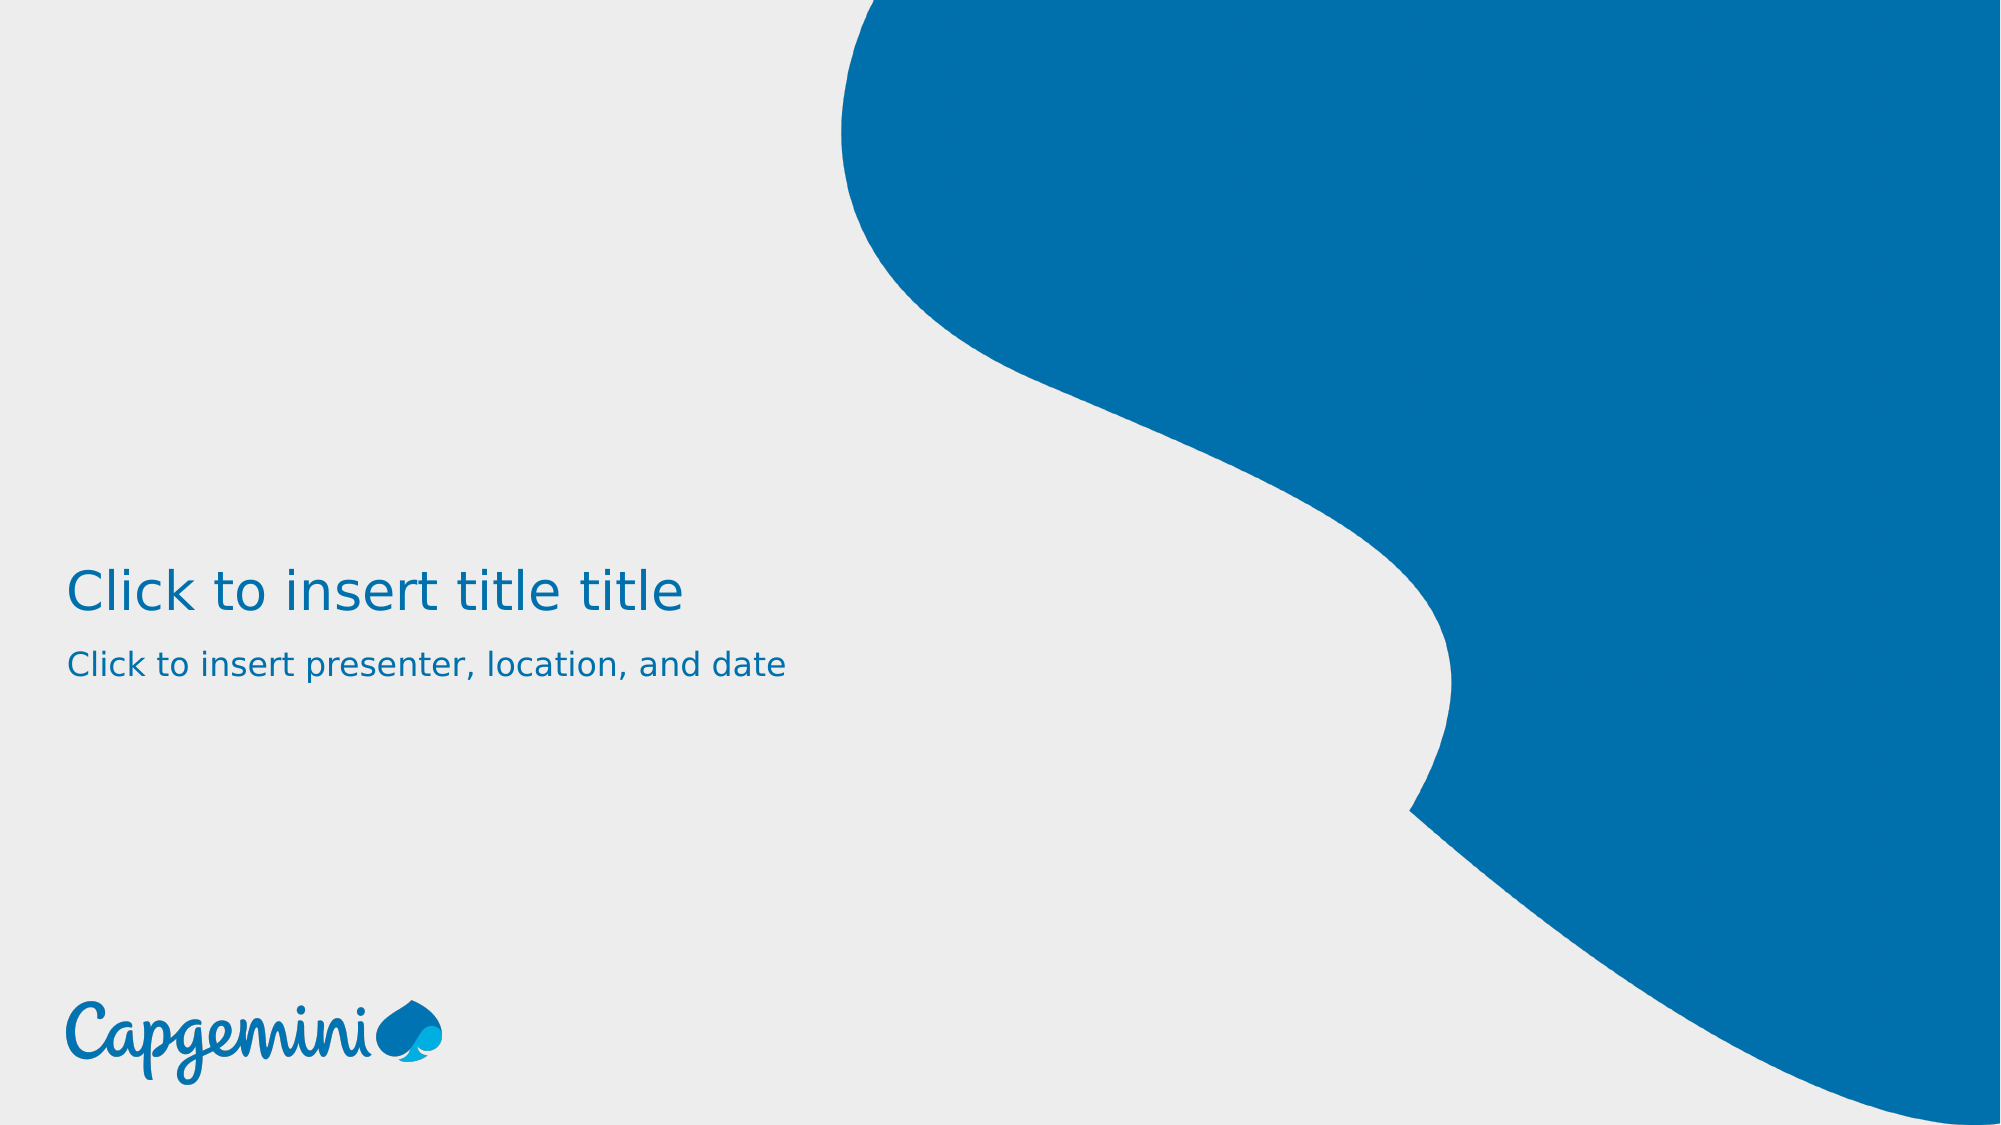

# Click to insert title title
Click to insert presenter, location, and date